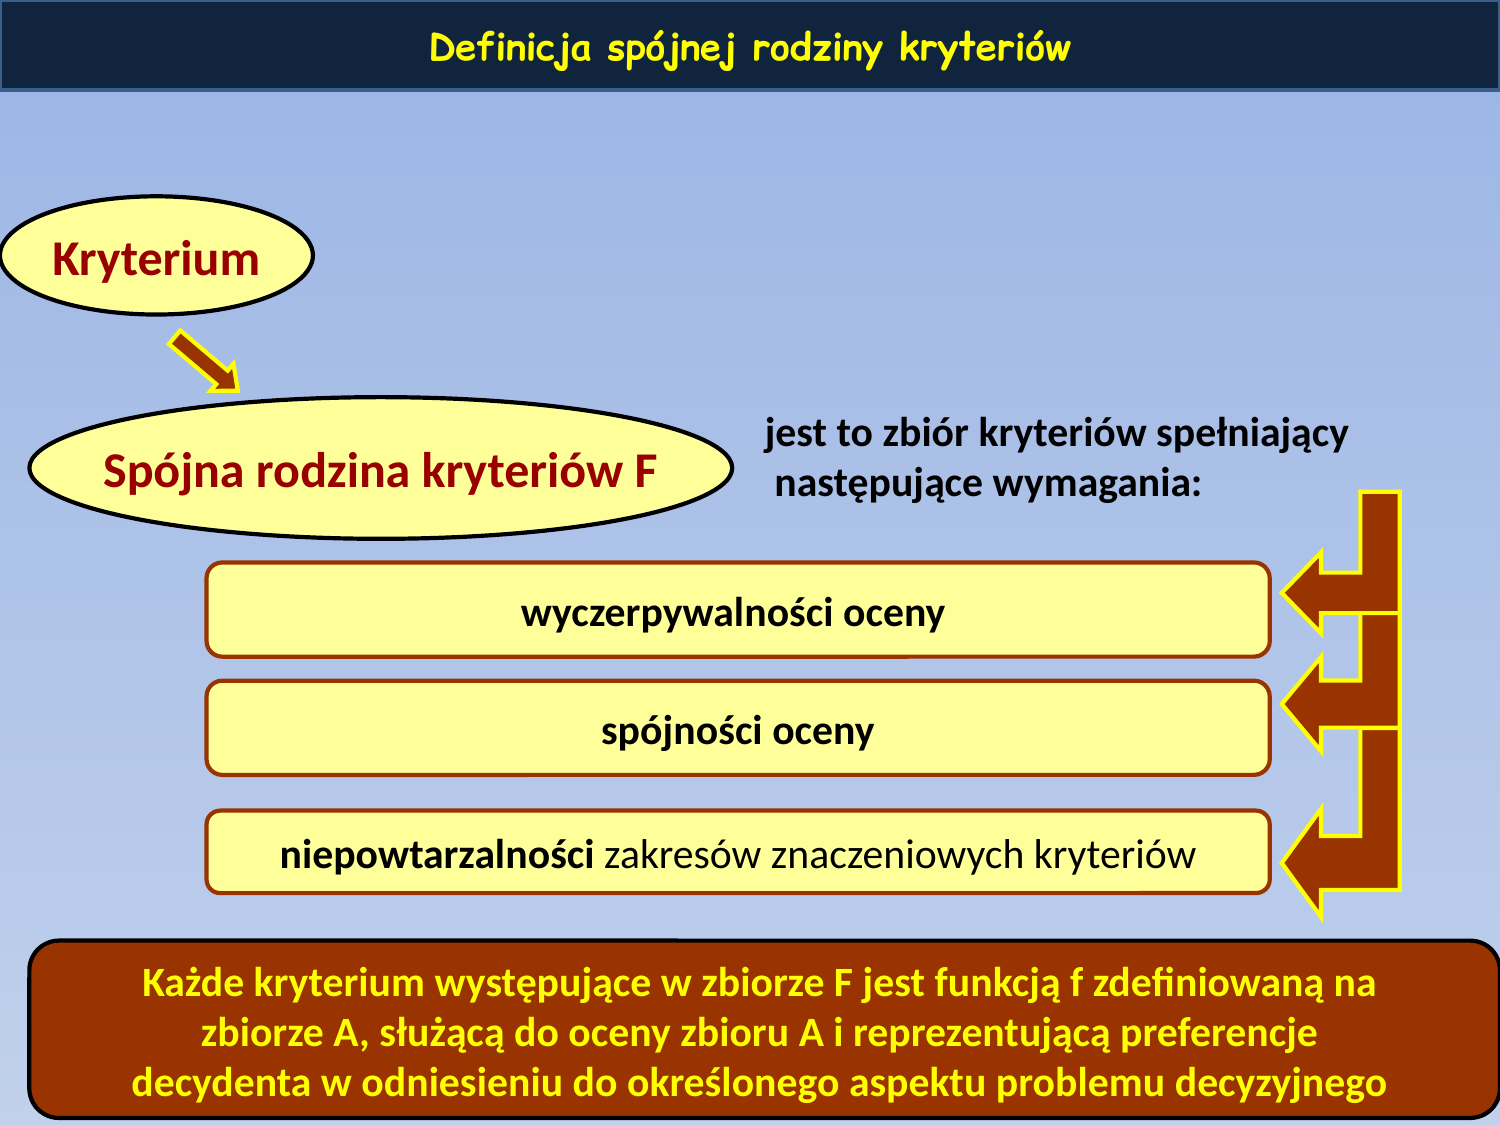

Definicja spójnej rodziny kryteriów
Kryterium

Spójna rodzina kryteriów F
jest to zbiór kryteriów spełniający
 następujące wymagania:

wyczerpywalności oceny

spójności oceny

niepowtarzalności zakresów znaczeniowych kryteriów
Każde kryterium występujące w zbiorze F jest funkcją f zdefiniowaną na
zbiorze A, służącą do oceny zbioru A i reprezentującą preferencje
decydenta w odniesieniu do określonego aspektu problemu decyzyjnego
Kraków, 18.05.2009
Wielokryterialna ocena wariantów zintegrowanego systemu transportu publicznego
9